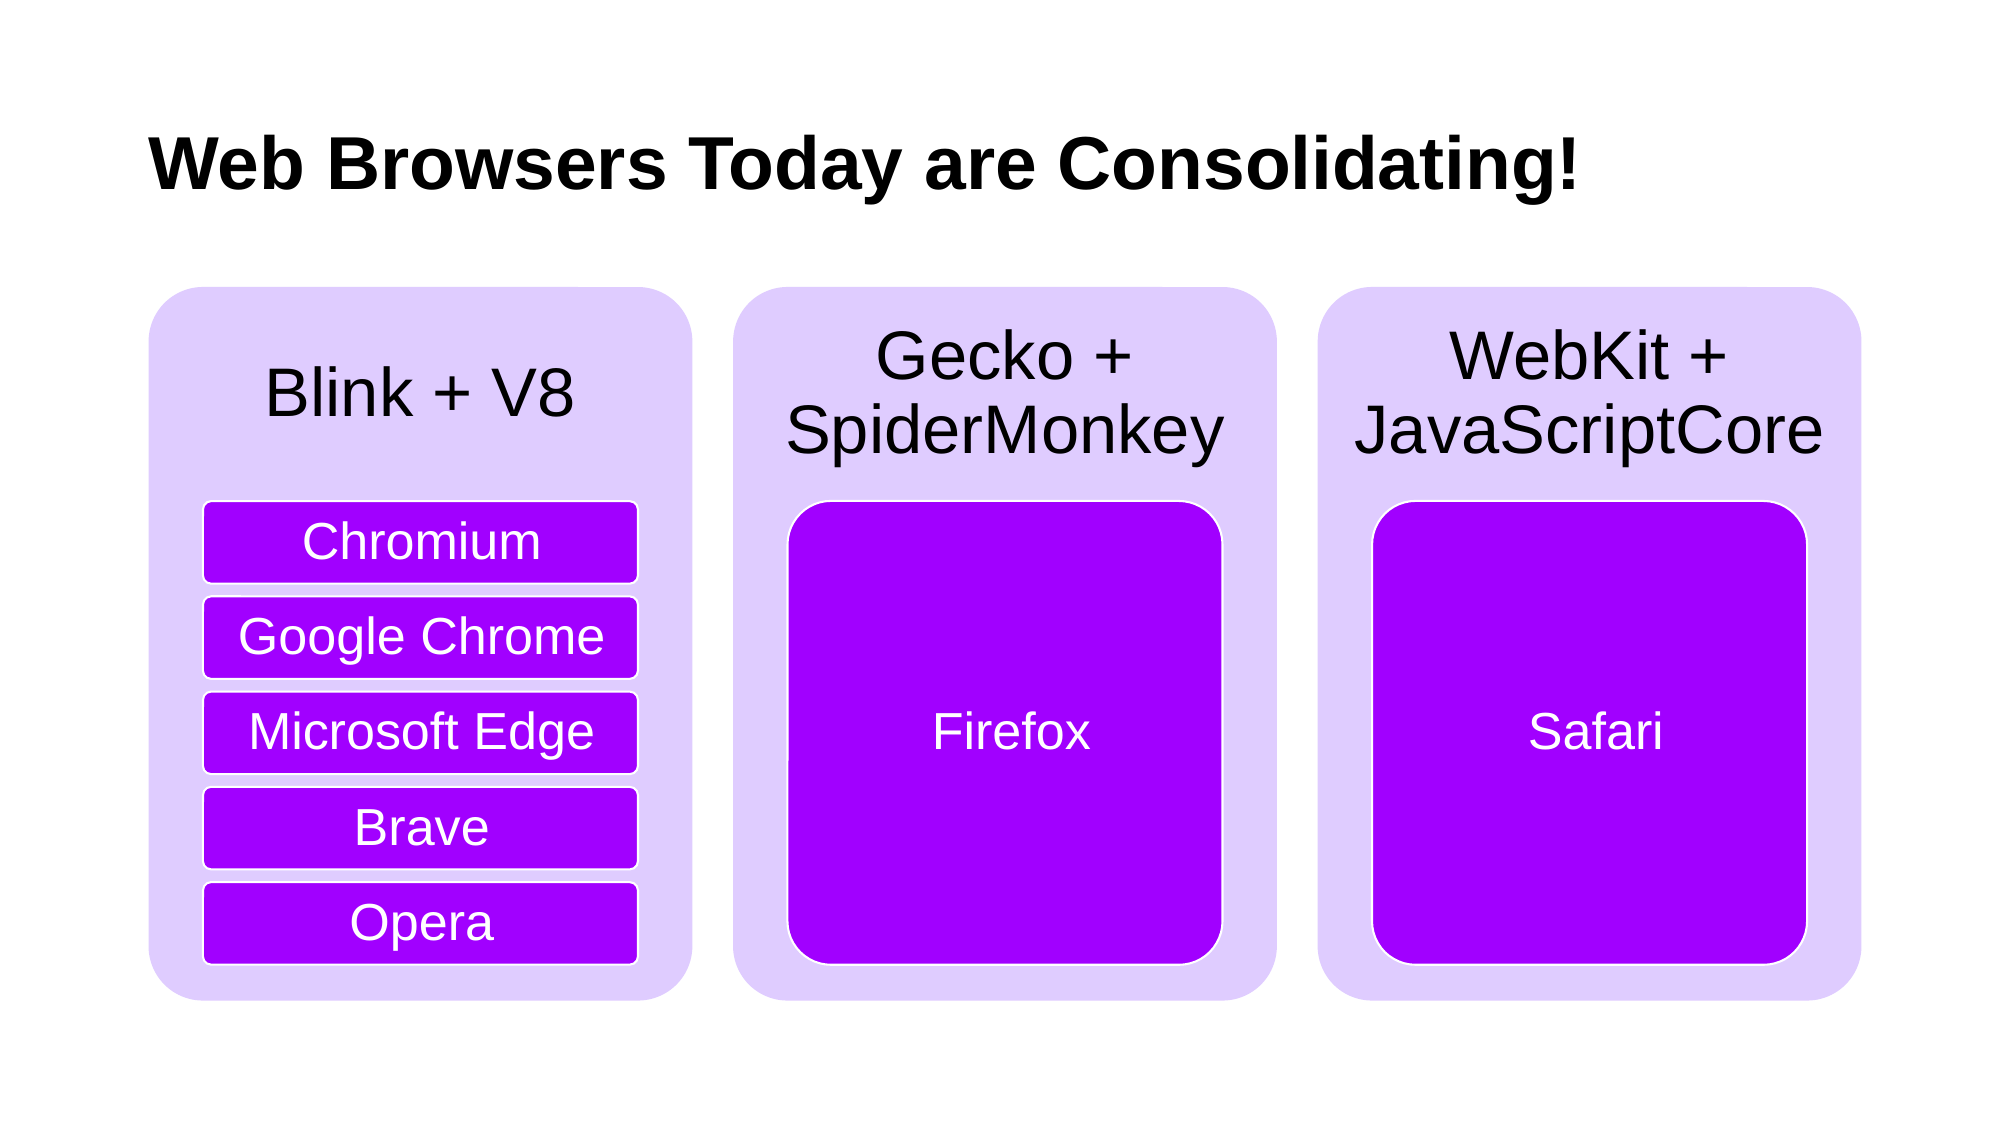

# Web Browsers Today are Consolidating!
Blink + V8
Chromium
Google Chrome
Microsoft Edge
Brave
Opera
Gecko + SpiderMonkey
Firefox
WebKit + JavaScriptCore
Safari